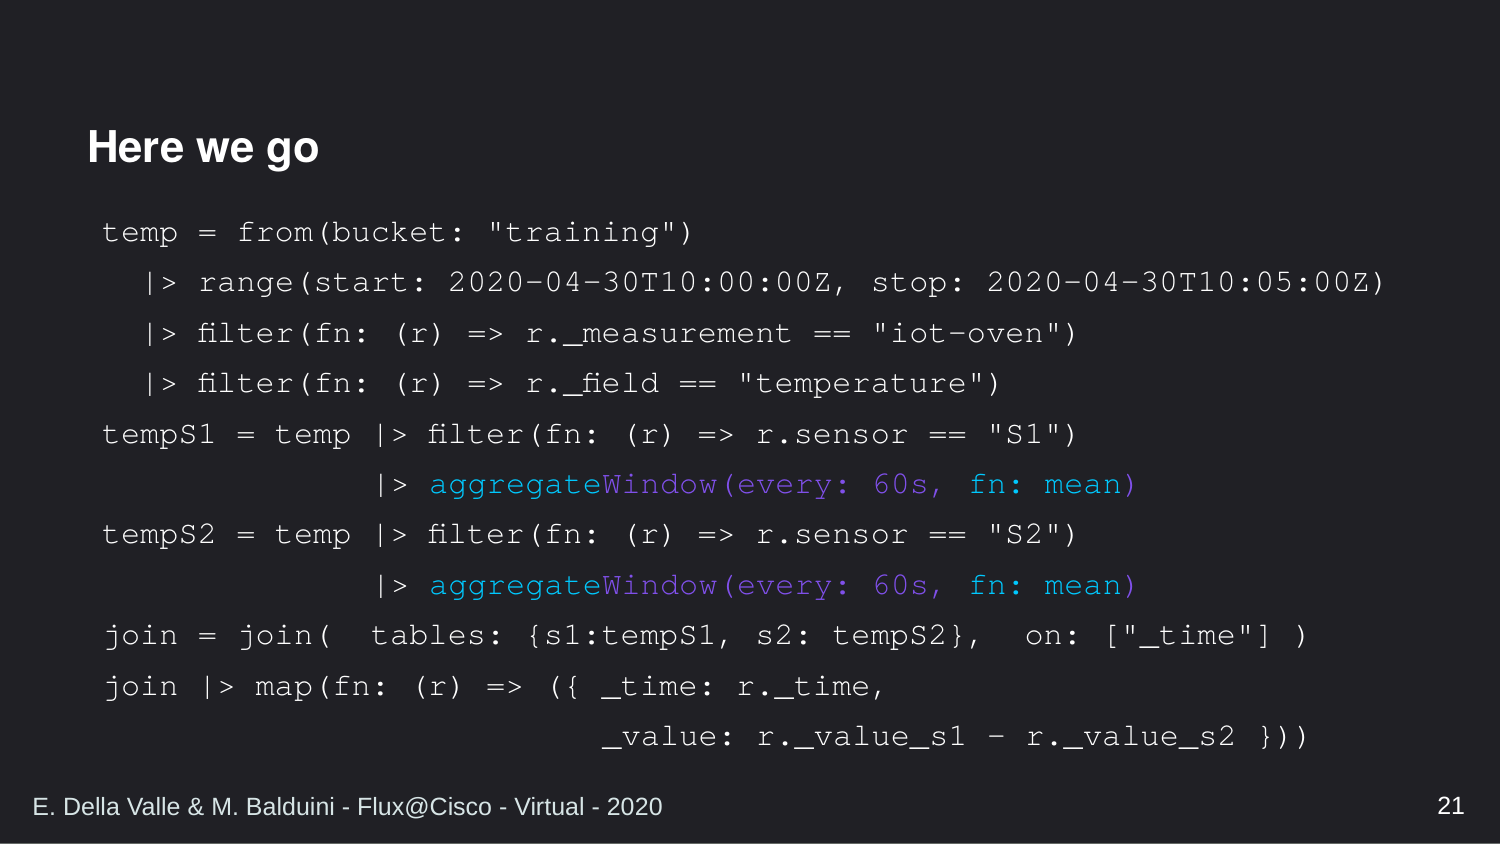

# Here we go
temp = from(bucket: "training")
  |> range(start: 2020-04-30T10:00:00Z, stop: 2020-04-30T10:05:00Z)
  |> filter(fn: (r) => r._measurement == "iot-oven")
  |> filter(fn: (r) => r._field == "temperature")
tempS1 = temp |> filter(fn: (r) => r.sensor == "S1")
              |> aggregateWindow(every: 60s, fn: mean)
tempS2 = temp |> filter(fn: (r) => r.sensor == "S2")
              |> aggregateWindow(every: 60s, fn: mean)
join = join(  tables: {s1:tempS1, s2: tempS2},  on: ["_time"] )
join |> map(fn: (r) => ({ _time: r._time,
                          _value: r._value_s1 - r._value_s2 }))
21
E. Della Valle & M. Balduini - Flux@Cisco - Virtual - 2020